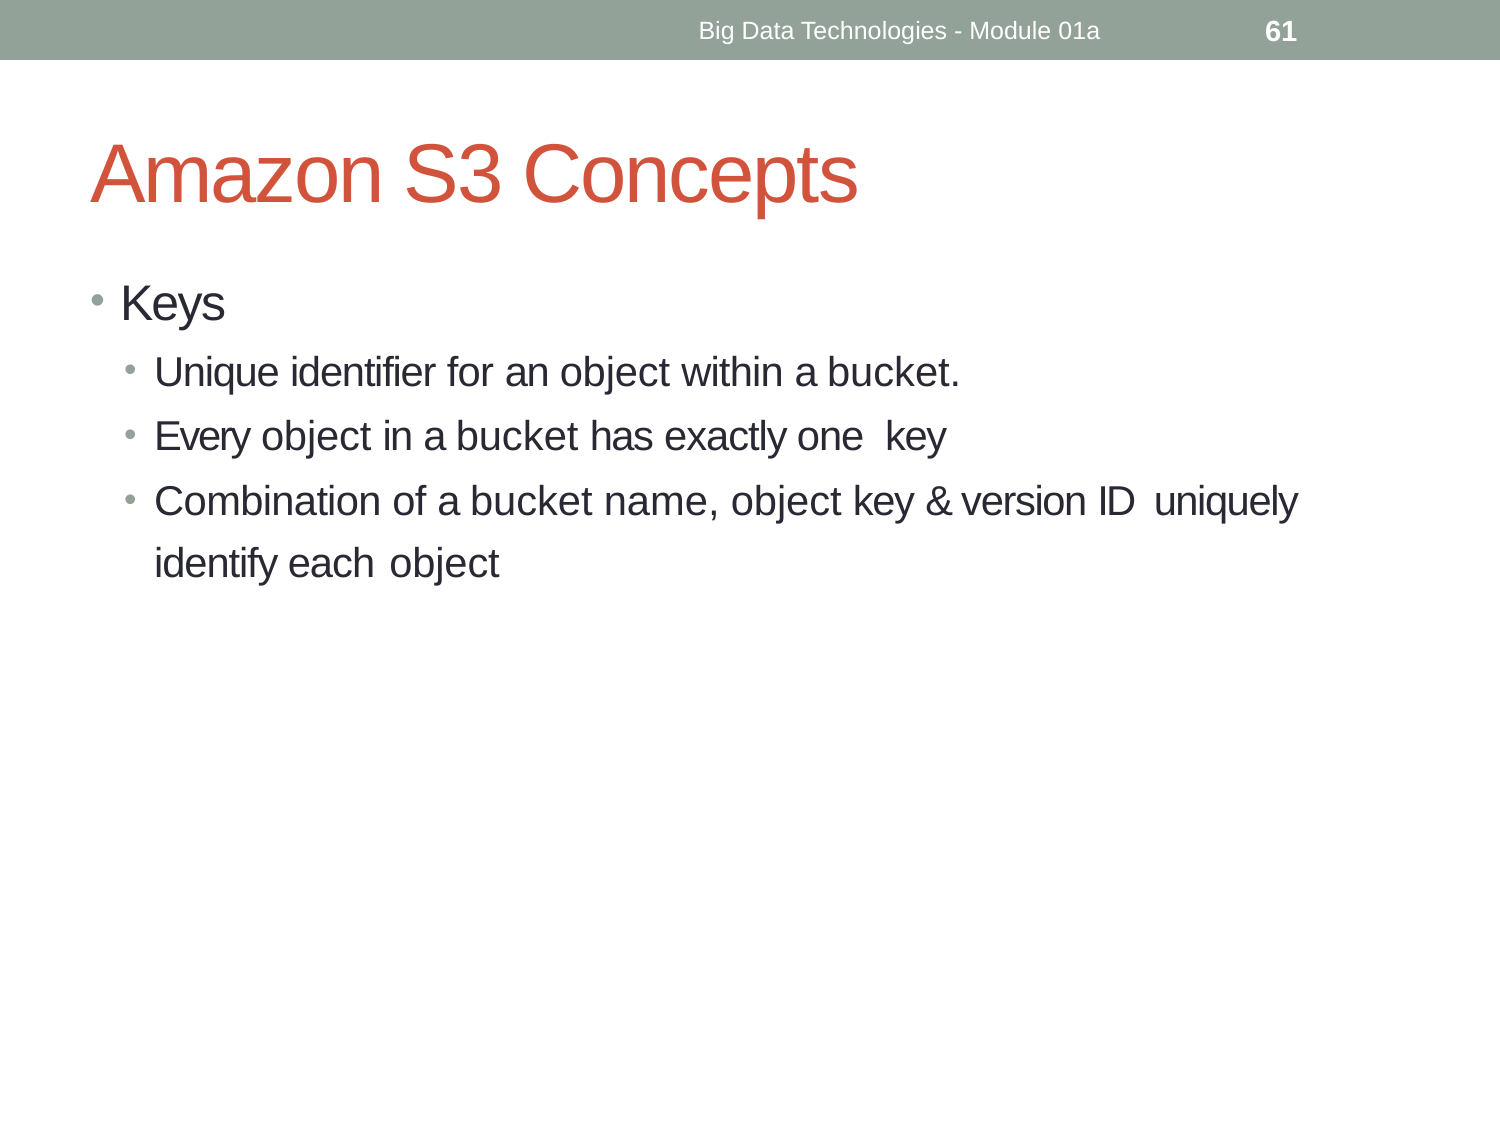

Big Data Technologies - Module 01a
61
# Amazon S3 Concepts
Keys
Unique identifier for an object within a bucket.
Every object in a bucket has exactly one key
Combination of a bucket name, object key & version ID  uniquely identify each object